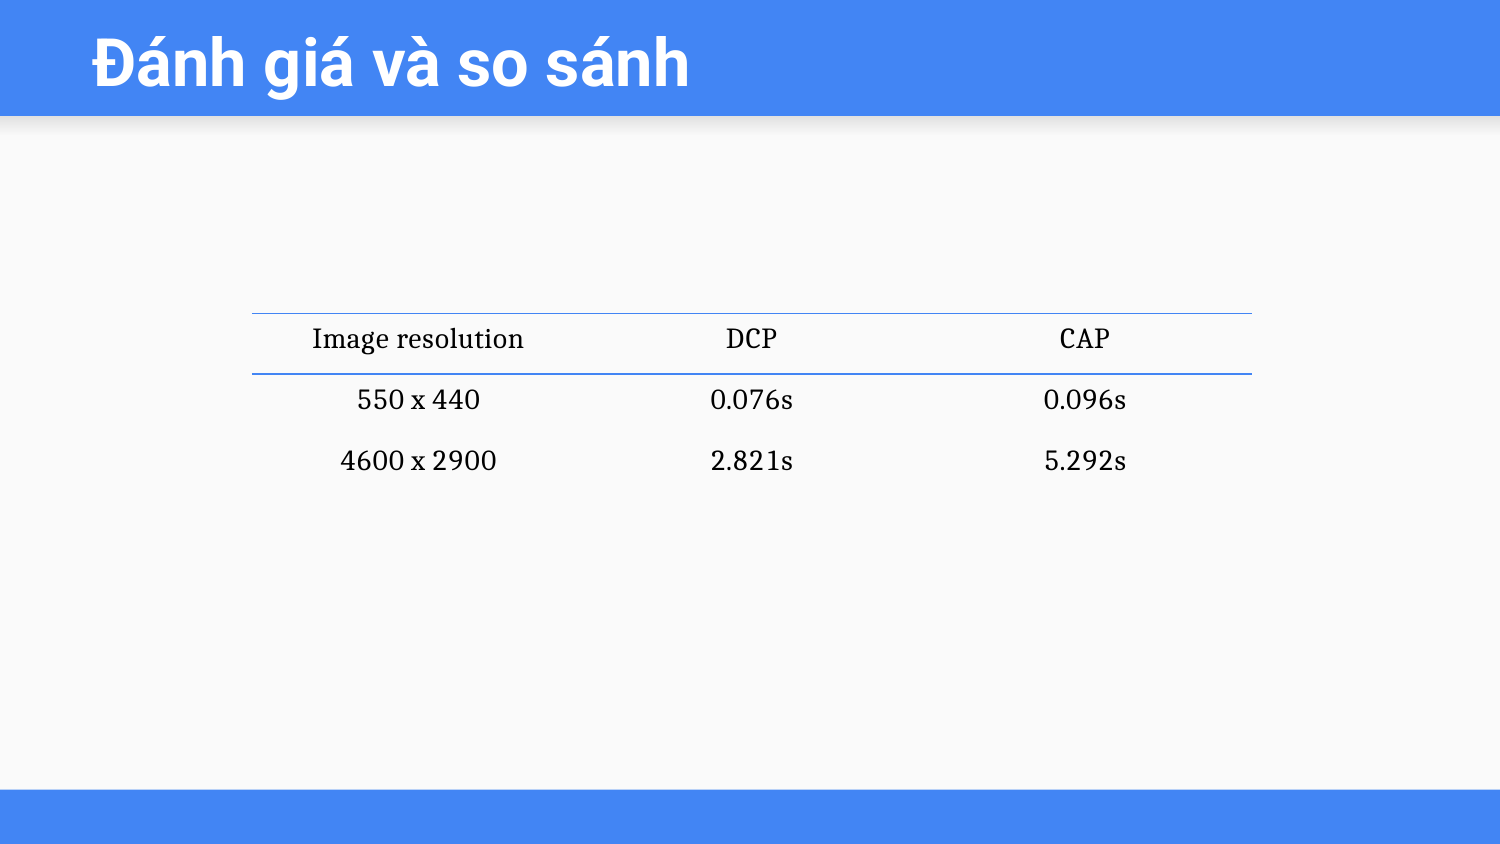

# Đánh giá và so sánh
| Image resolution | DCP | CAP |
| --- | --- | --- |
| 550 x 440 | 0.076s | 0.096s |
| 4600 x 2900 | 2.821s | 5.292s |